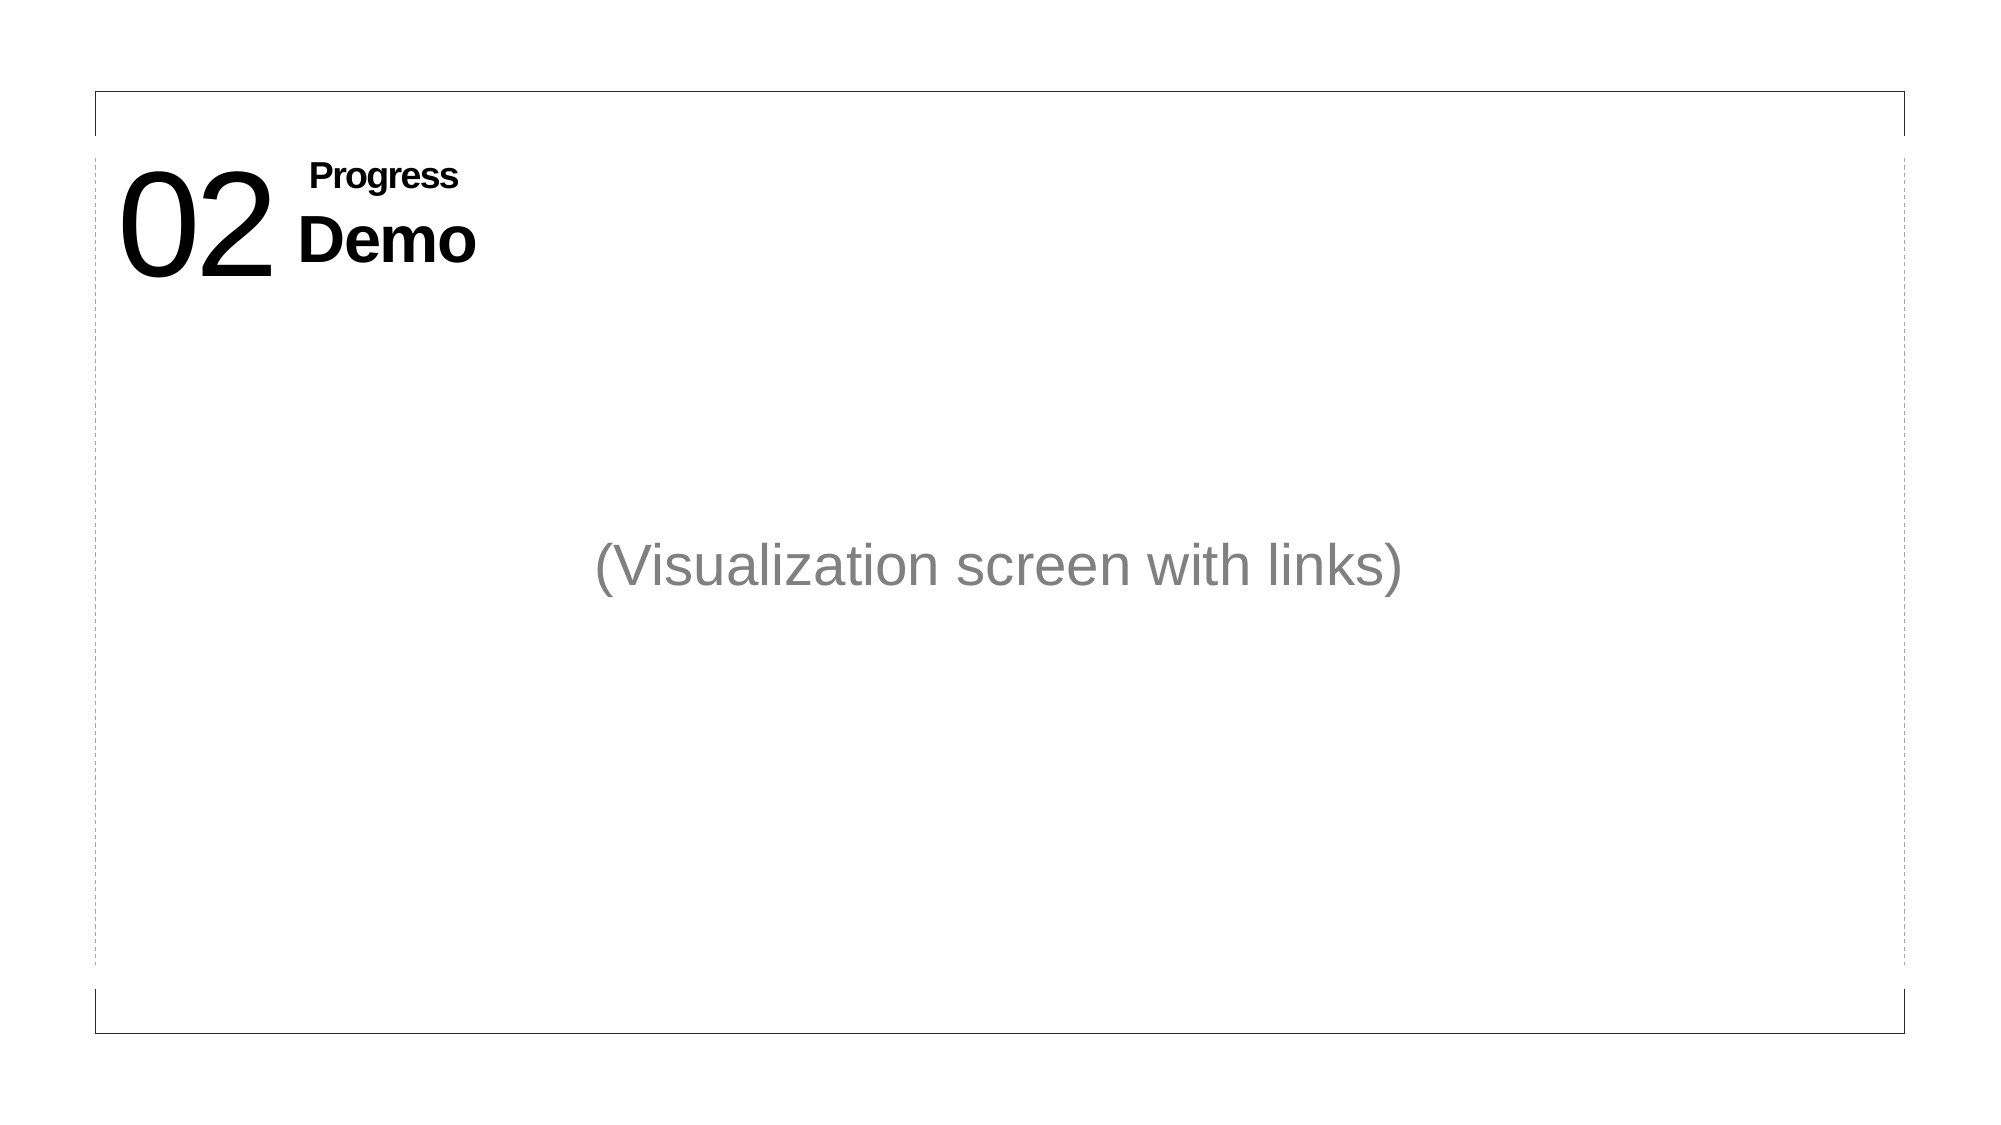

02
Progress
Demo
(Visualization screen with links)